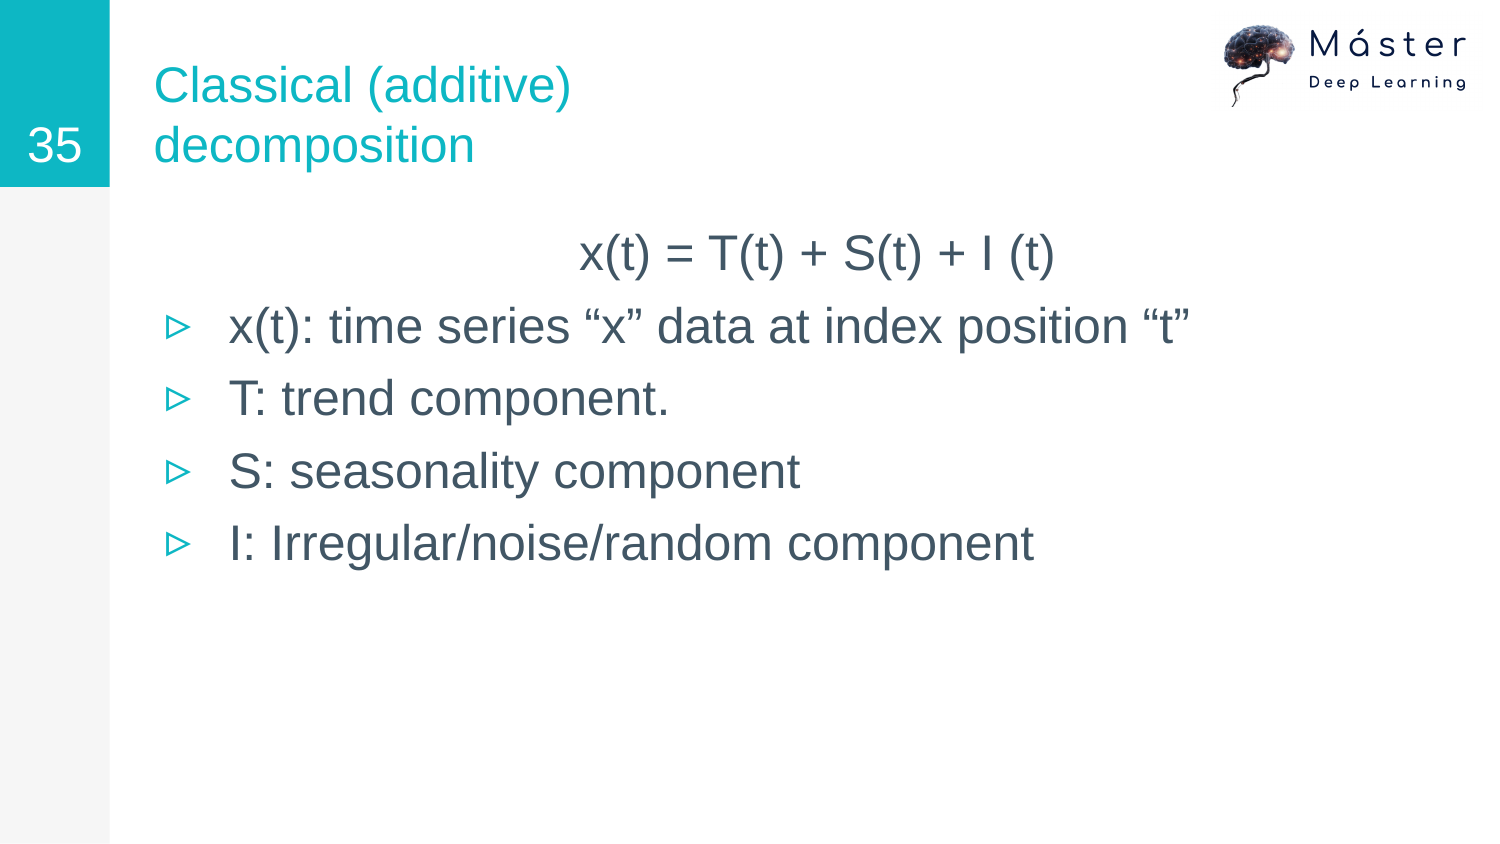

35
# Classical (additive) decomposition
x(t) = T(t) + S(t) + I (t)
x(t): time series “x” data at index position “t”
T: trend component.
S: seasonality component
I: Irregular/noise/random component